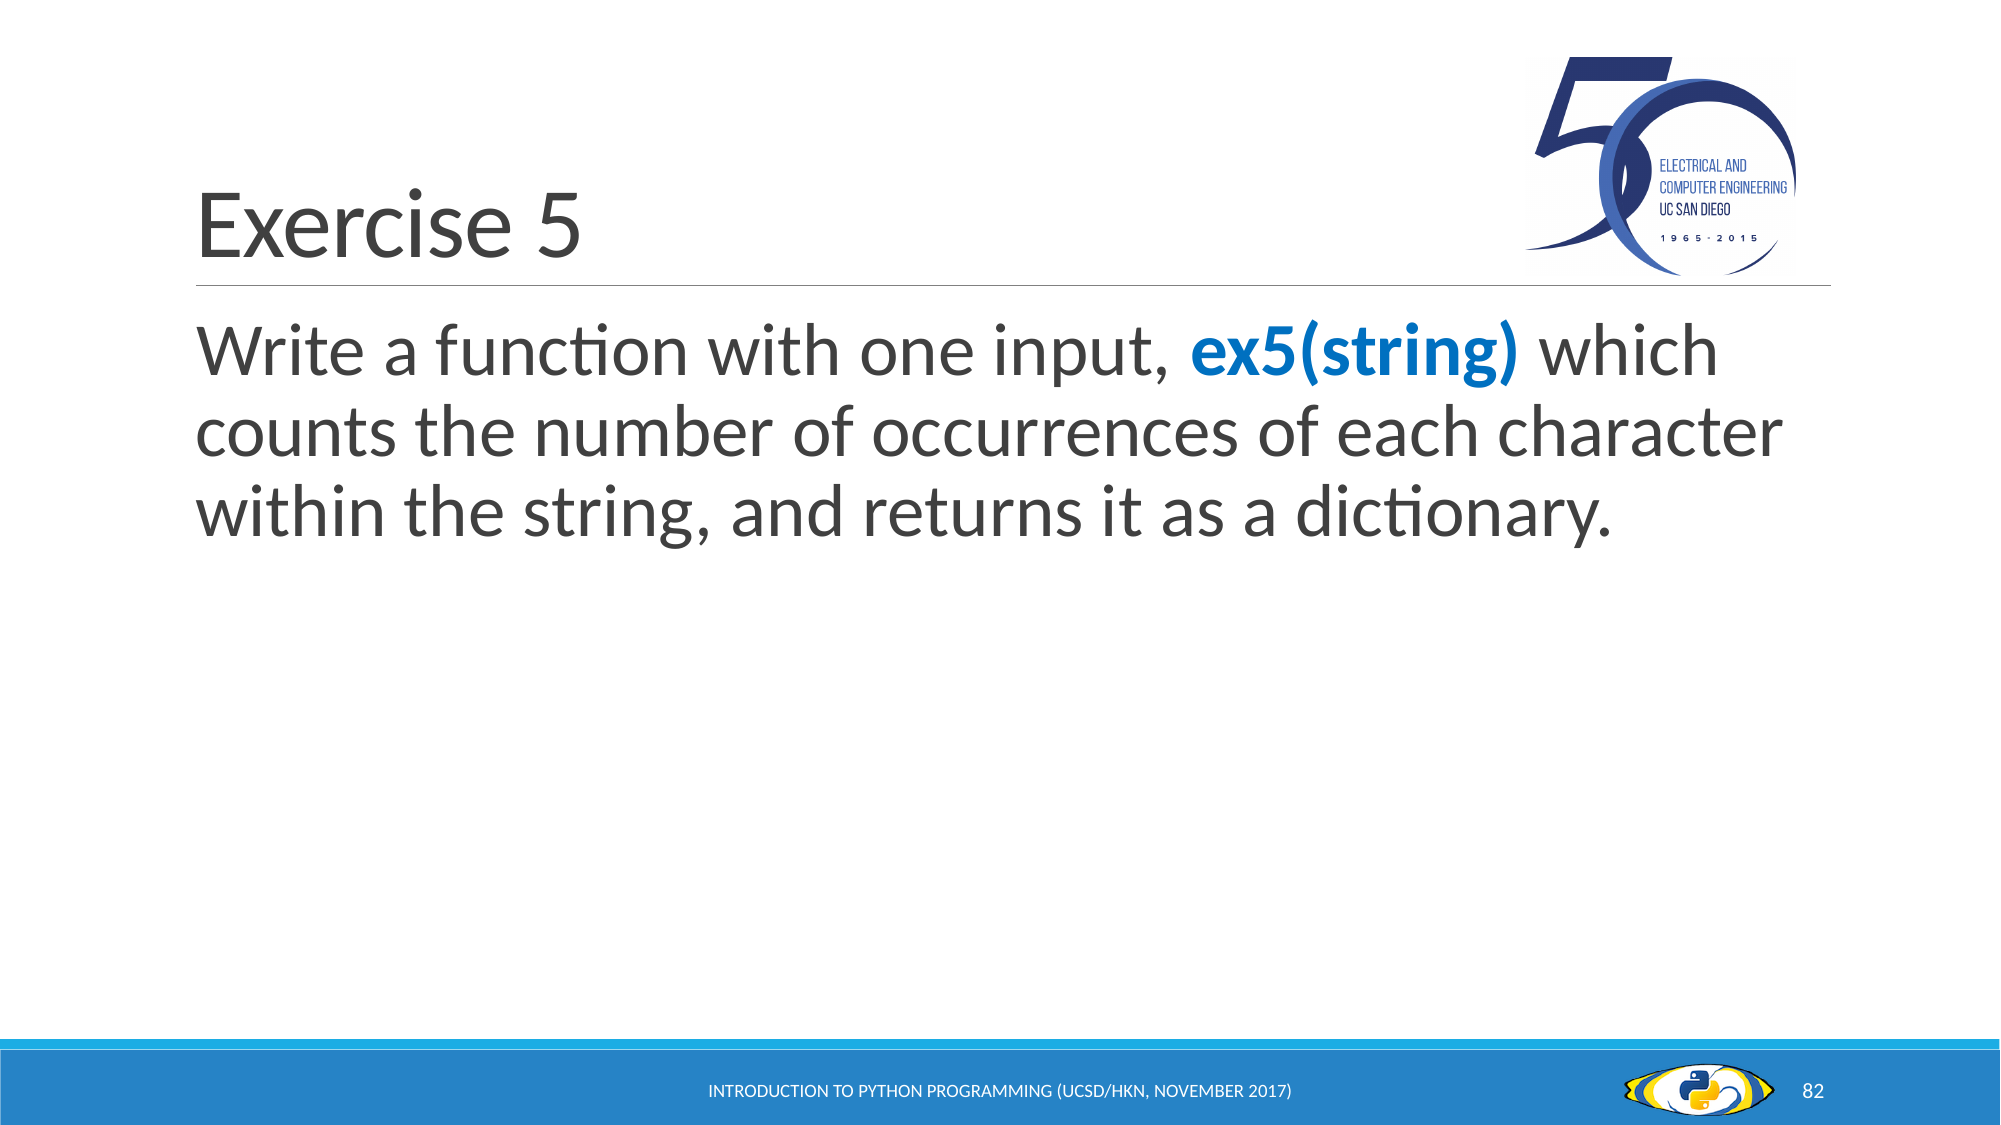

# Exercise 5
Write a function with one input, ex5(string) which counts the number of occurrences of each character within the string, and returns it as a dictionary.

Introduction to Python Programming (UCSD/HKN, November 2017)
82